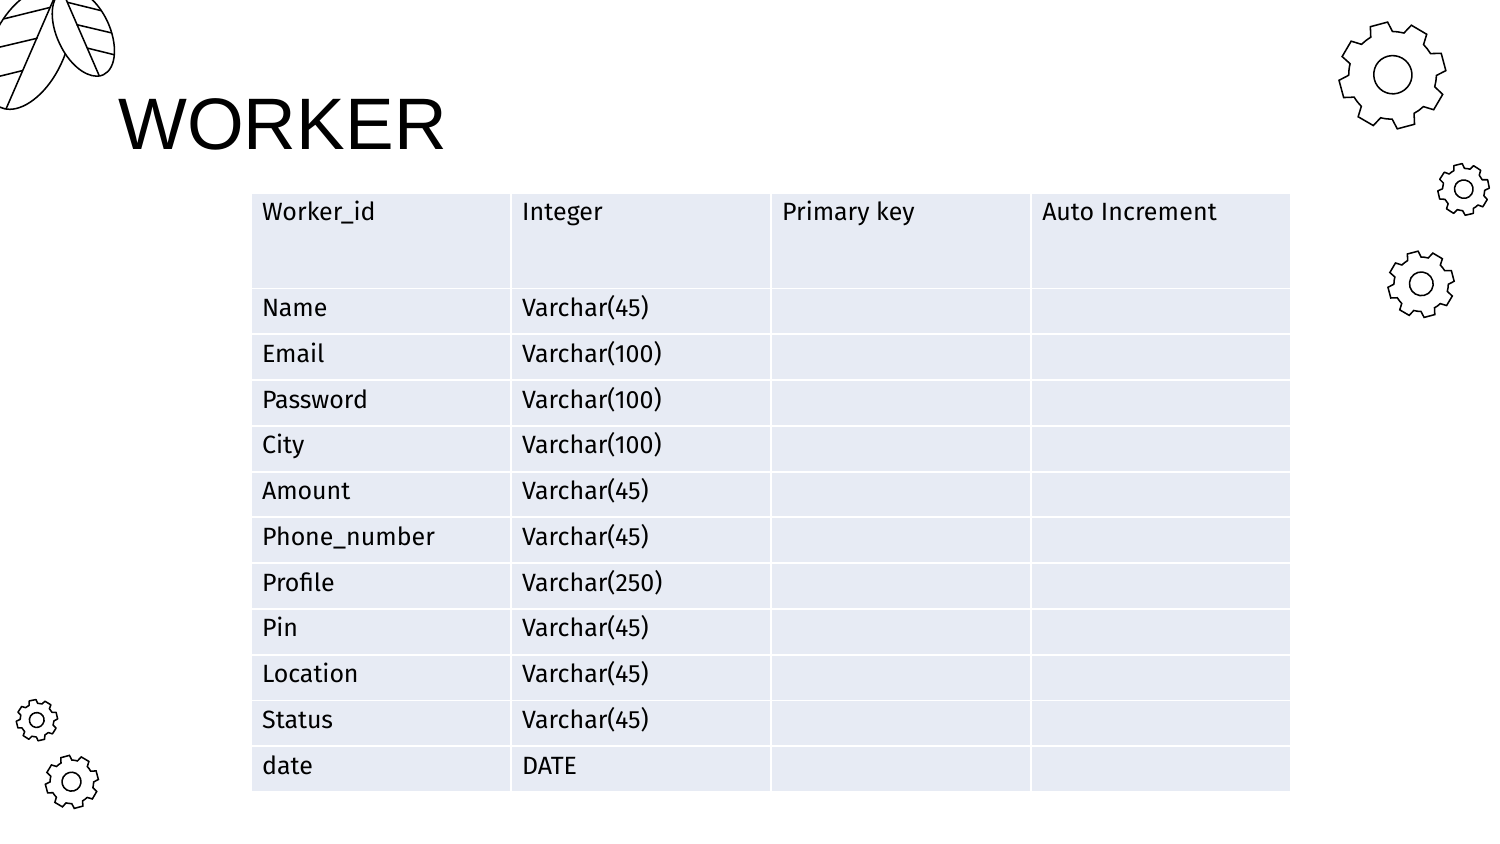

# WORKER

| Worker\_id | Integer | Primary key | Auto Increment |
| --- | --- | --- | --- |
| Name | Varchar(45) |  |  |
| Email | Varchar(100) |  |  |
| Password | Varchar(100) |  |  |
| City | Varchar(100) |  |  |
| Amount | Varchar(45) |  |  |
| Phone\_number | Varchar(45) |  |  |
| Profile | Varchar(250) |  |  |
| Pin | Varchar(45) |  |  |
| Location | Varchar(45) |  |  |
| Status | Varchar(45) |  |  |
| date | DATE |  |  |